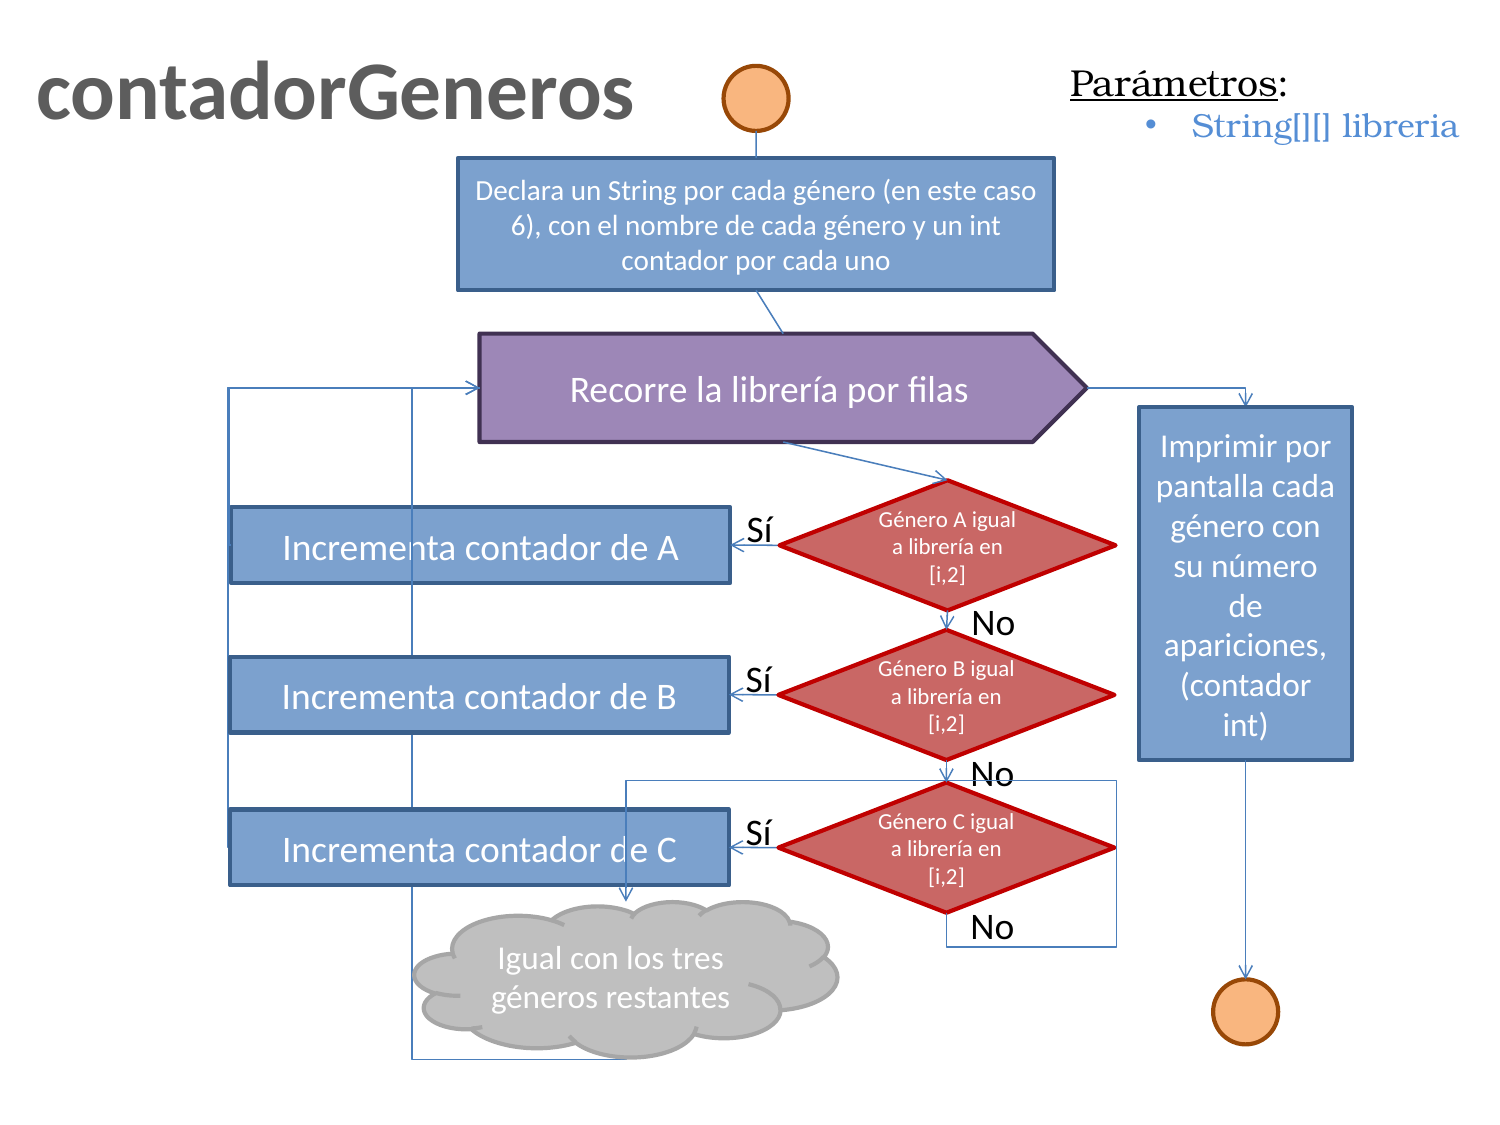

contadorGeneros
Parámetros:
String[][] libreria

Declara un String por cada género (en este caso 6), con el nombre de cada género y un int contador por cada uno
Recorre la librería por filas
Imprimir por pantalla cada género con su número de apariciones, (contador int)
Género A igual a librería en [i,2]
Sí
Incrementa contador de A
No
Género B igual a librería en [i,2]
Sí
Incrementa contador de B
No
Género C igual a librería en [i,2]
Sí
Incrementa contador de C
No
Igual con los tres géneros restantes